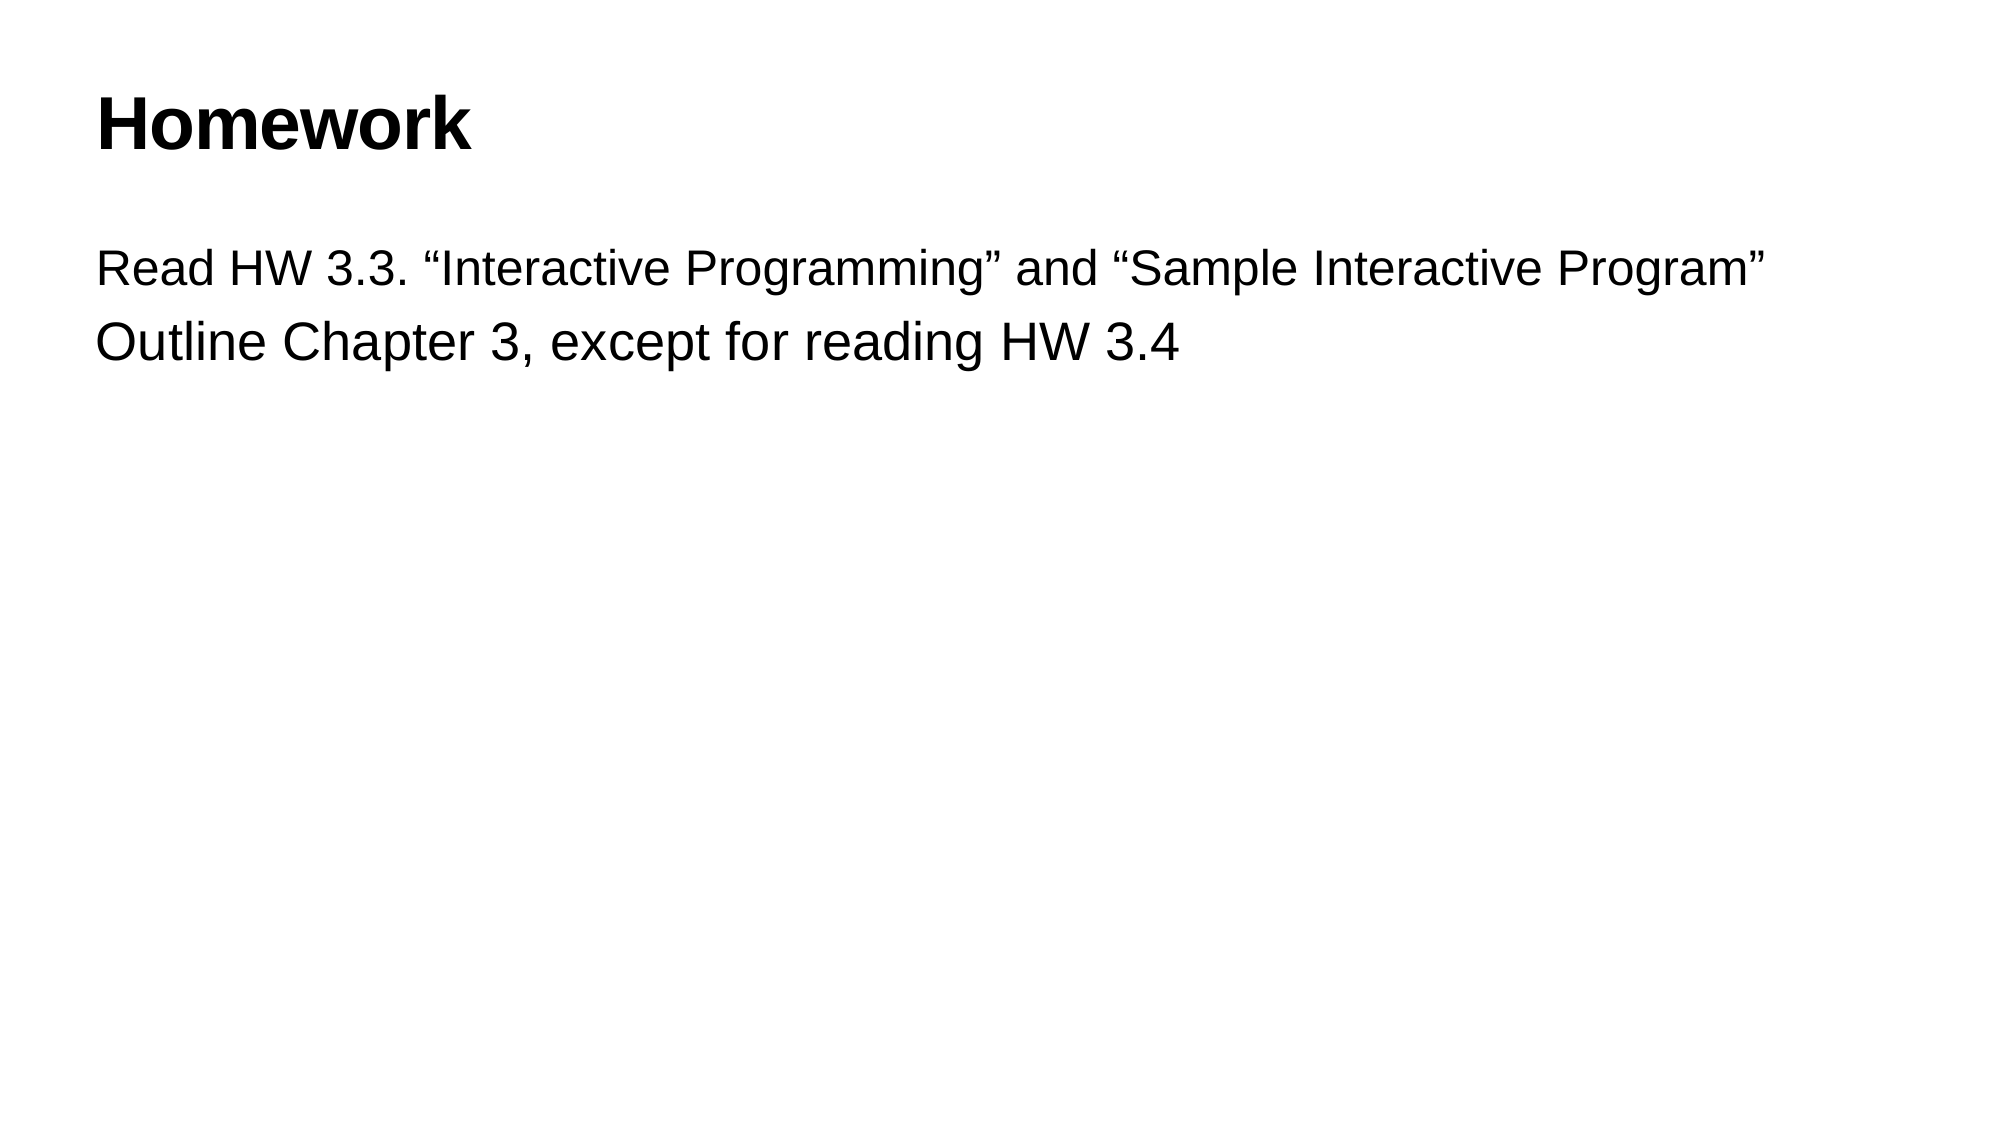

# Homework
Read HW 3.3. “Interactive Programming” and “Sample Interactive Program”
Outline Chapter 3, except for reading HW 3.4